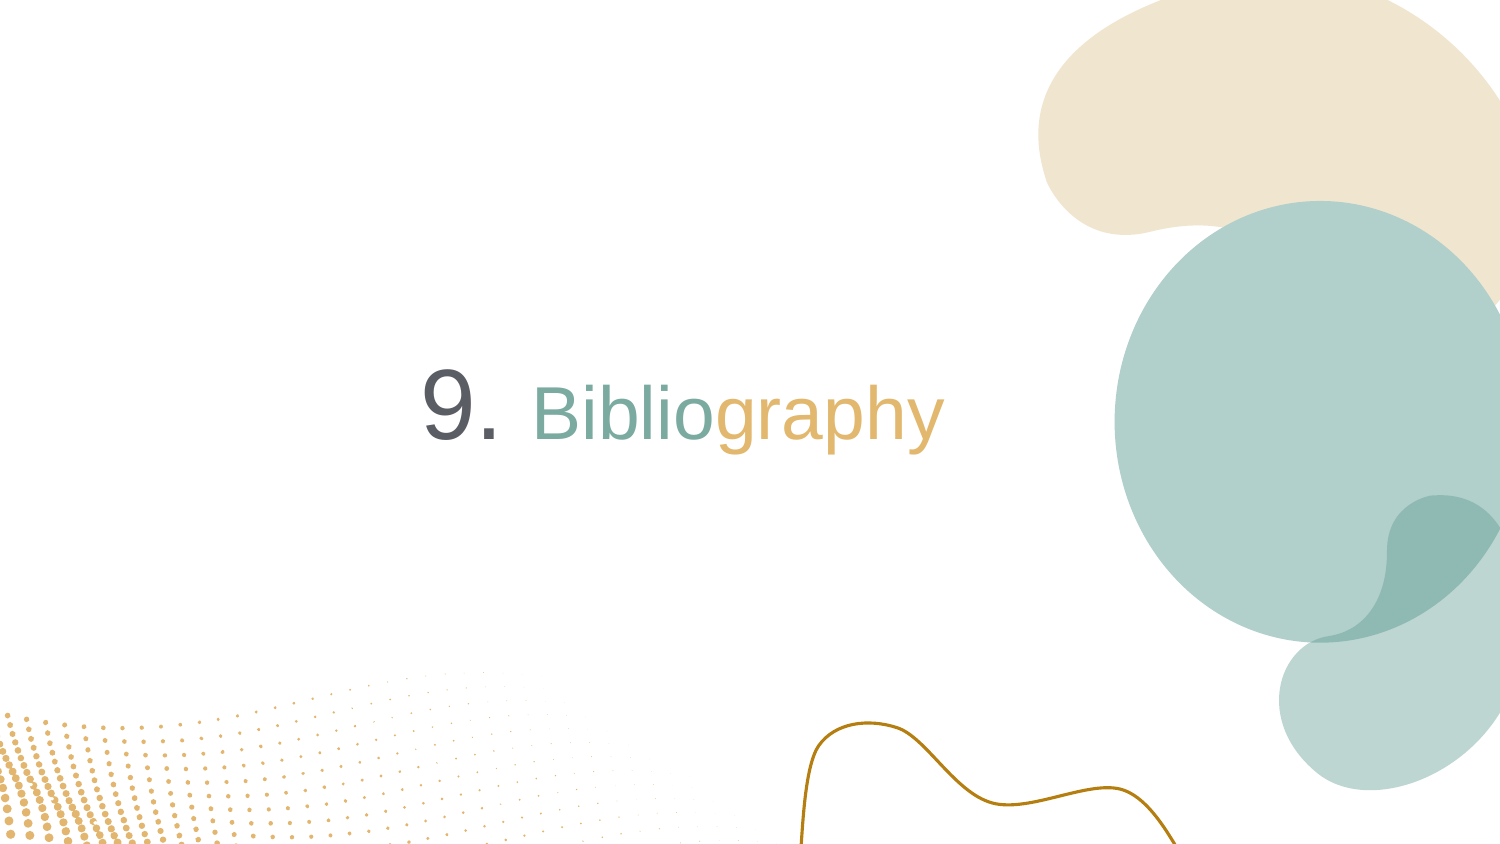

Camps-Font, Octavi , Rui Figueiredo, y Mª Ángeles Sánchez Garcés. 2024. «Diagnosis and indications for the extraction of third molars - The SECIB clinical practice guideline.» Medico, Barcelona.

Figueiredo1, Rui, y Alba Sánchez Torres. 2023. «PROTOCOLO CLÍNICO SOBRE ENFERMEDADES PERIIMPLANTARIAS.» Barcelona.

IBM. 2021. CRISP-DM Help Overview. https://www.ibm.com/docs/en/spss-modeler/saas?topic=dm-crisp-help-overview.

Profa. Dra. María Ángeles Sánchez Garcés, Prof. Dr. Rui Figueiredo, Profa. Dra. María Peñarrocha Diago, Dra. Alba Sánchez Torres. 2023. «DIAGNÓSTICO E INDICACIONES PARA LA EXTRACCIÓN DE LOS TERCEROS MOLARES.»

Sanchez Torres, Alba. 2019. Patient, radiological, and operative factors associated with surgical difficulty in the extraction of third molars: a systematic review. Barcelona: University of Barcelona, Barcelona.

# 9. Bibliography